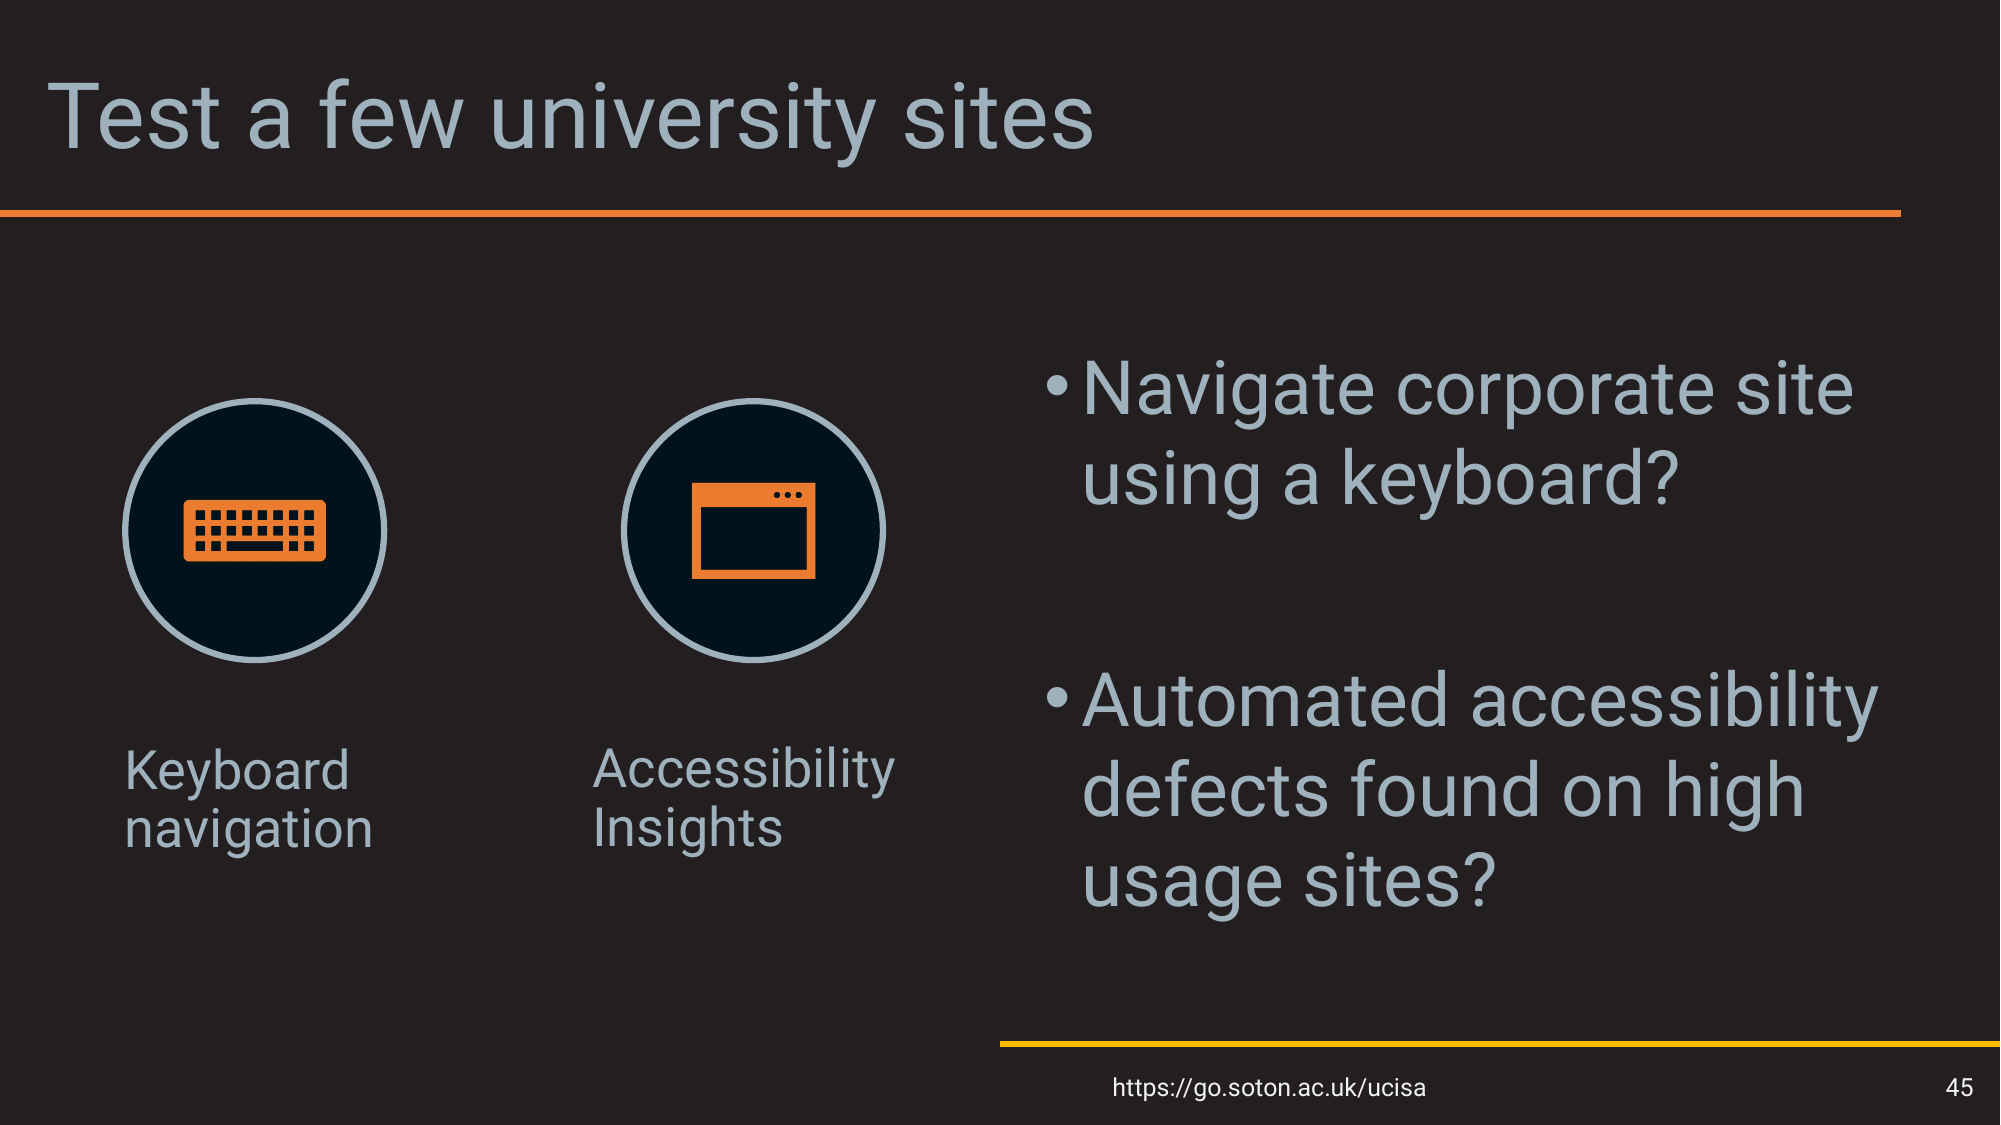

# Test a few university sites
Keyboard navigation
Accessibility Insights
Navigate corporate site using a keyboard?

Automated accessibility defects found on high usage sites?
45
https://go.soton.ac.uk/ucisa